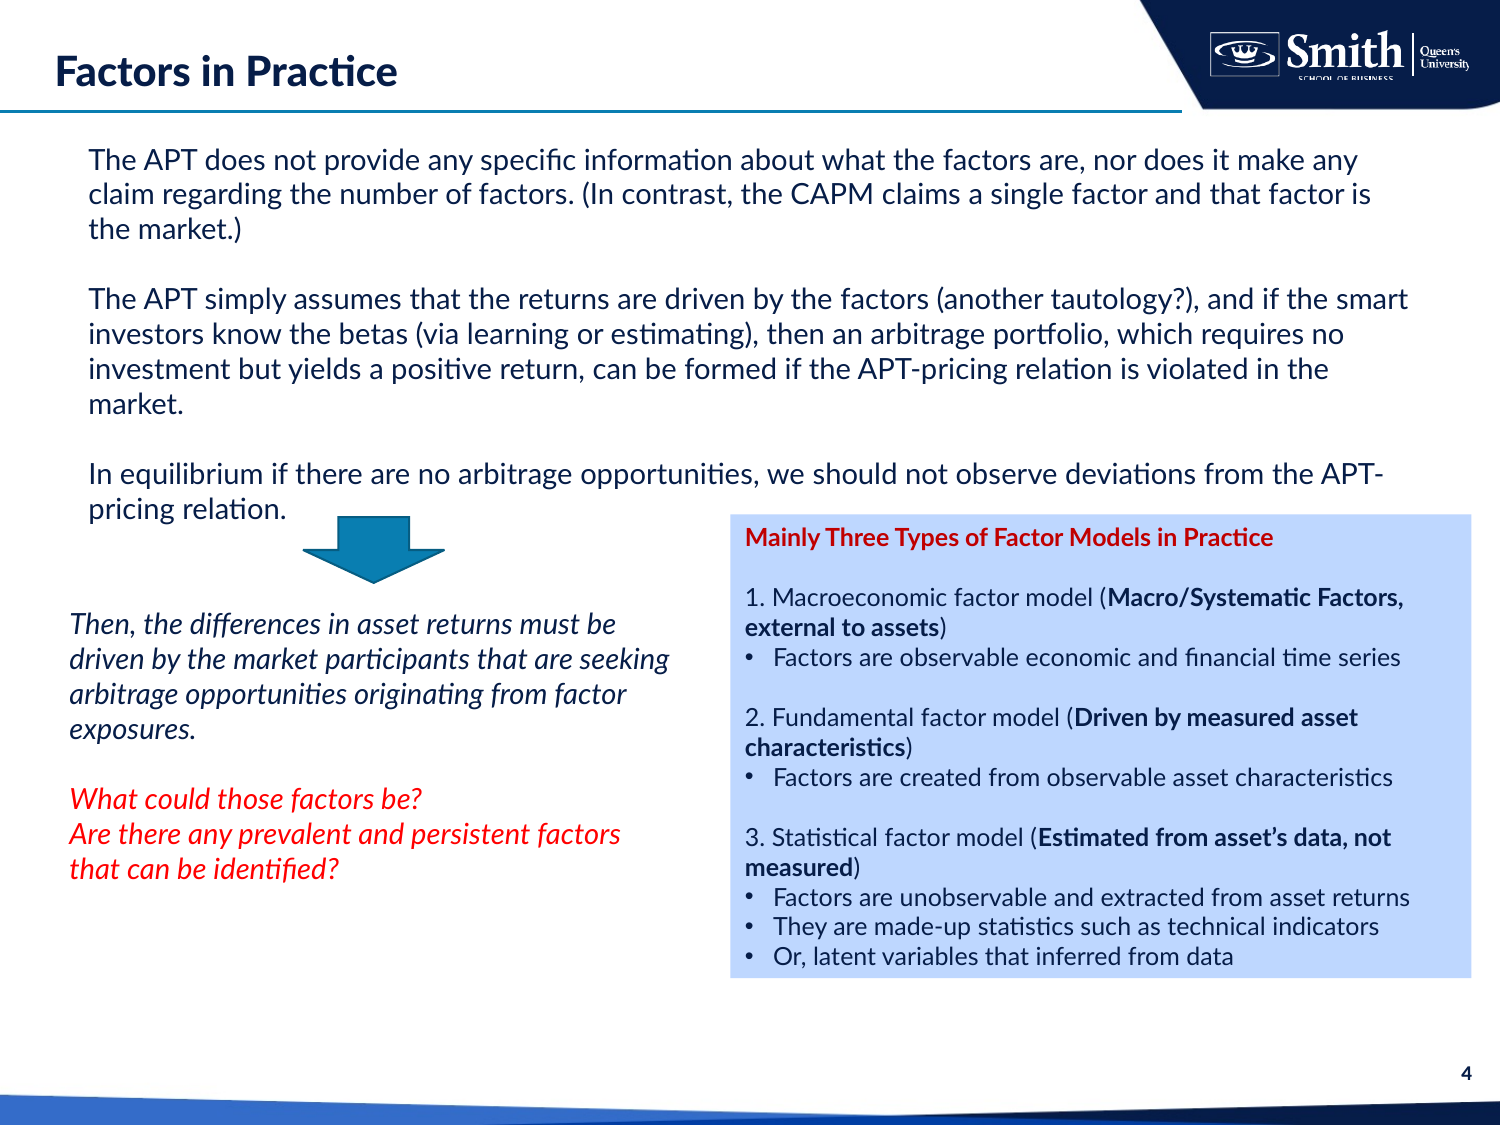

# Factors in Practice
The APT does not provide any specific information about what the factors are, nor does it make any claim regarding the number of factors. (In contrast, the CAPM claims a single factor and that factor is the market.)

The APT simply assumes that the returns are driven by the factors (another tautology?), and if the smart investors know the betas (via learning or estimating), then an arbitrage portfolio, which requires no investment but yields a positive return, can be formed if the APT-pricing relation is violated in the market.

In equilibrium if there are no arbitrage opportunities, we should not observe deviations from the APT-pricing relation.
Mainly Three Types of Factor Models in Practice

1. Macroeconomic factor model (Macro/Systematic Factors, external to assets)
Factors are observable economic and financial time series

2. Fundamental factor model (Driven by measured asset characteristics)
Factors are created from observable asset characteristics

3. Statistical factor model (Estimated from asset’s data, not measured)
Factors are unobservable and extracted from asset returns
They are made-up statistics such as technical indicators
Or, latent variables that inferred from data

Then, the differences in asset returns must be driven by the market participants that are seeking arbitrage opportunities originating from factor exposures.

What could those factors be?
Are there any prevalent and persistent factors that can be identified?